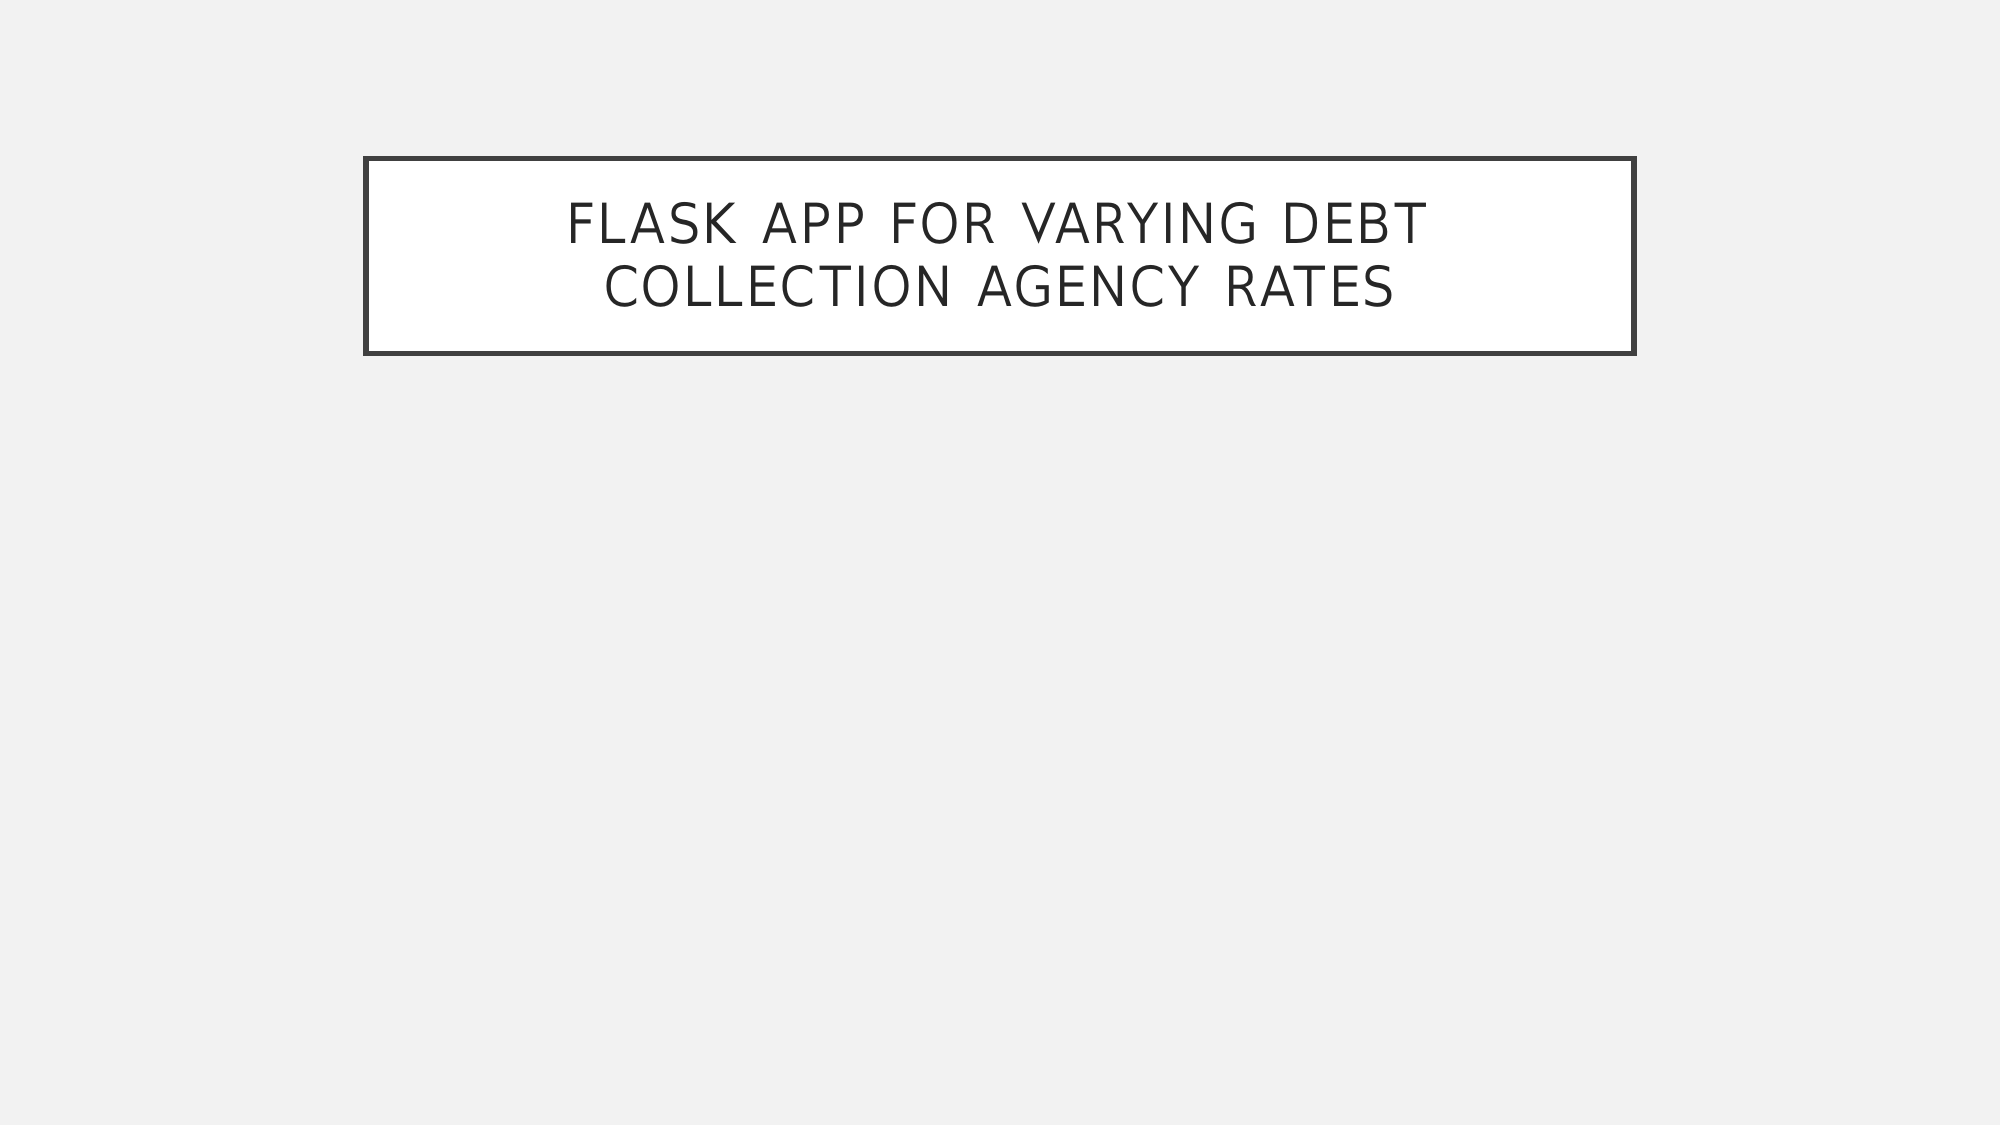

# Flask app for varying debt collection agency rates